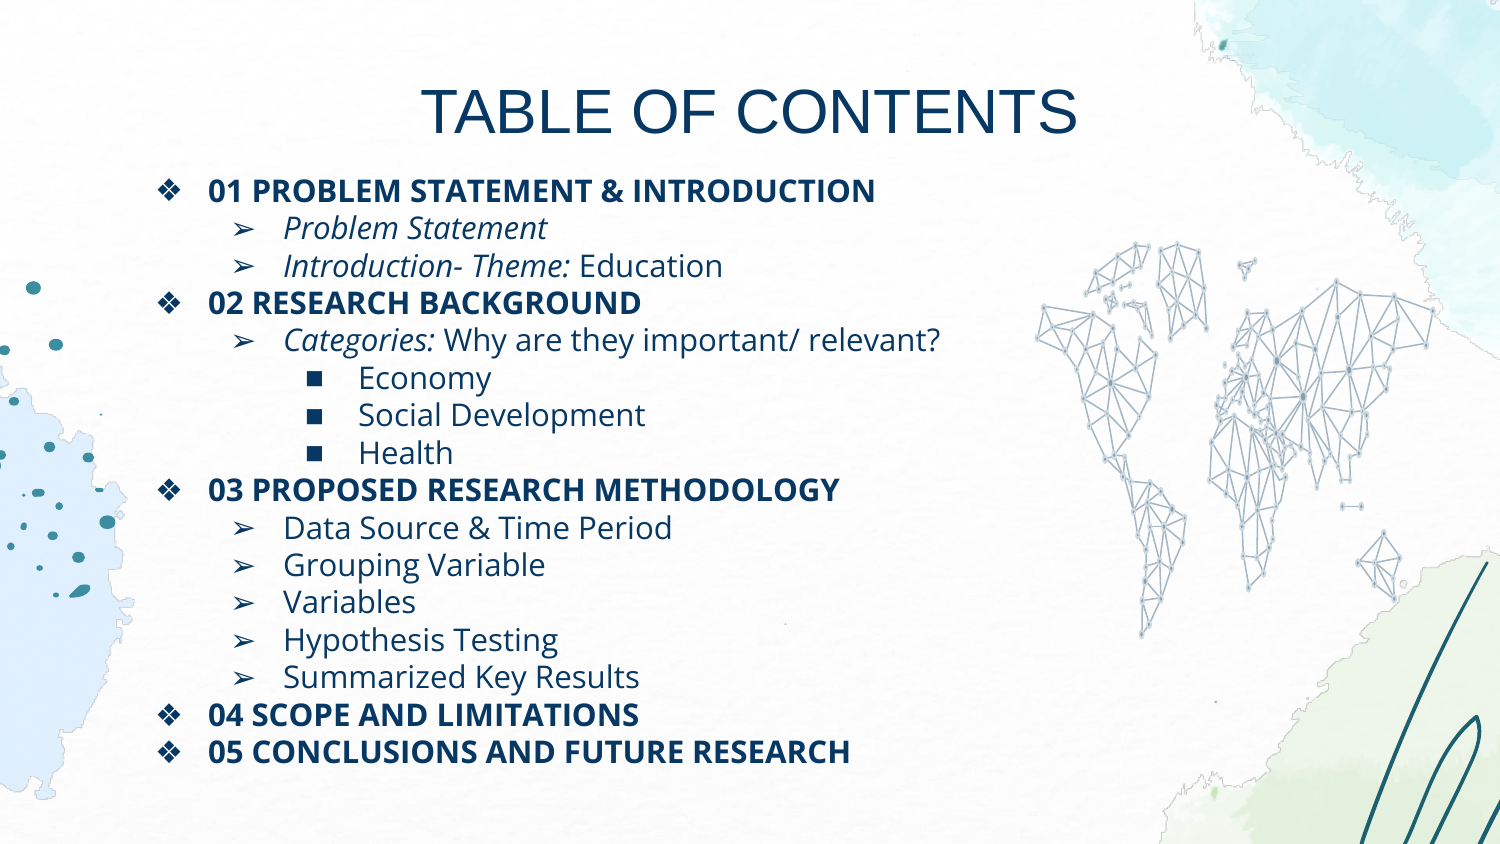

# TABLE OF CONTENTS
01 PROBLEM STATEMENT & INTRODUCTION
Problem Statement
Introduction- Theme: Education
02 RESEARCH BACKGROUND
Categories: Why are they important/ relevant?
Economy
Social Development
Health
03 PROPOSED RESEARCH METHODOLOGY
Data Source & Time Period
Grouping Variable
Variables
Hypothesis Testing
Summarized Key Results
04 SCOPE AND LIMITATIONS
05 CONCLUSIONS AND FUTURE RESEARCH